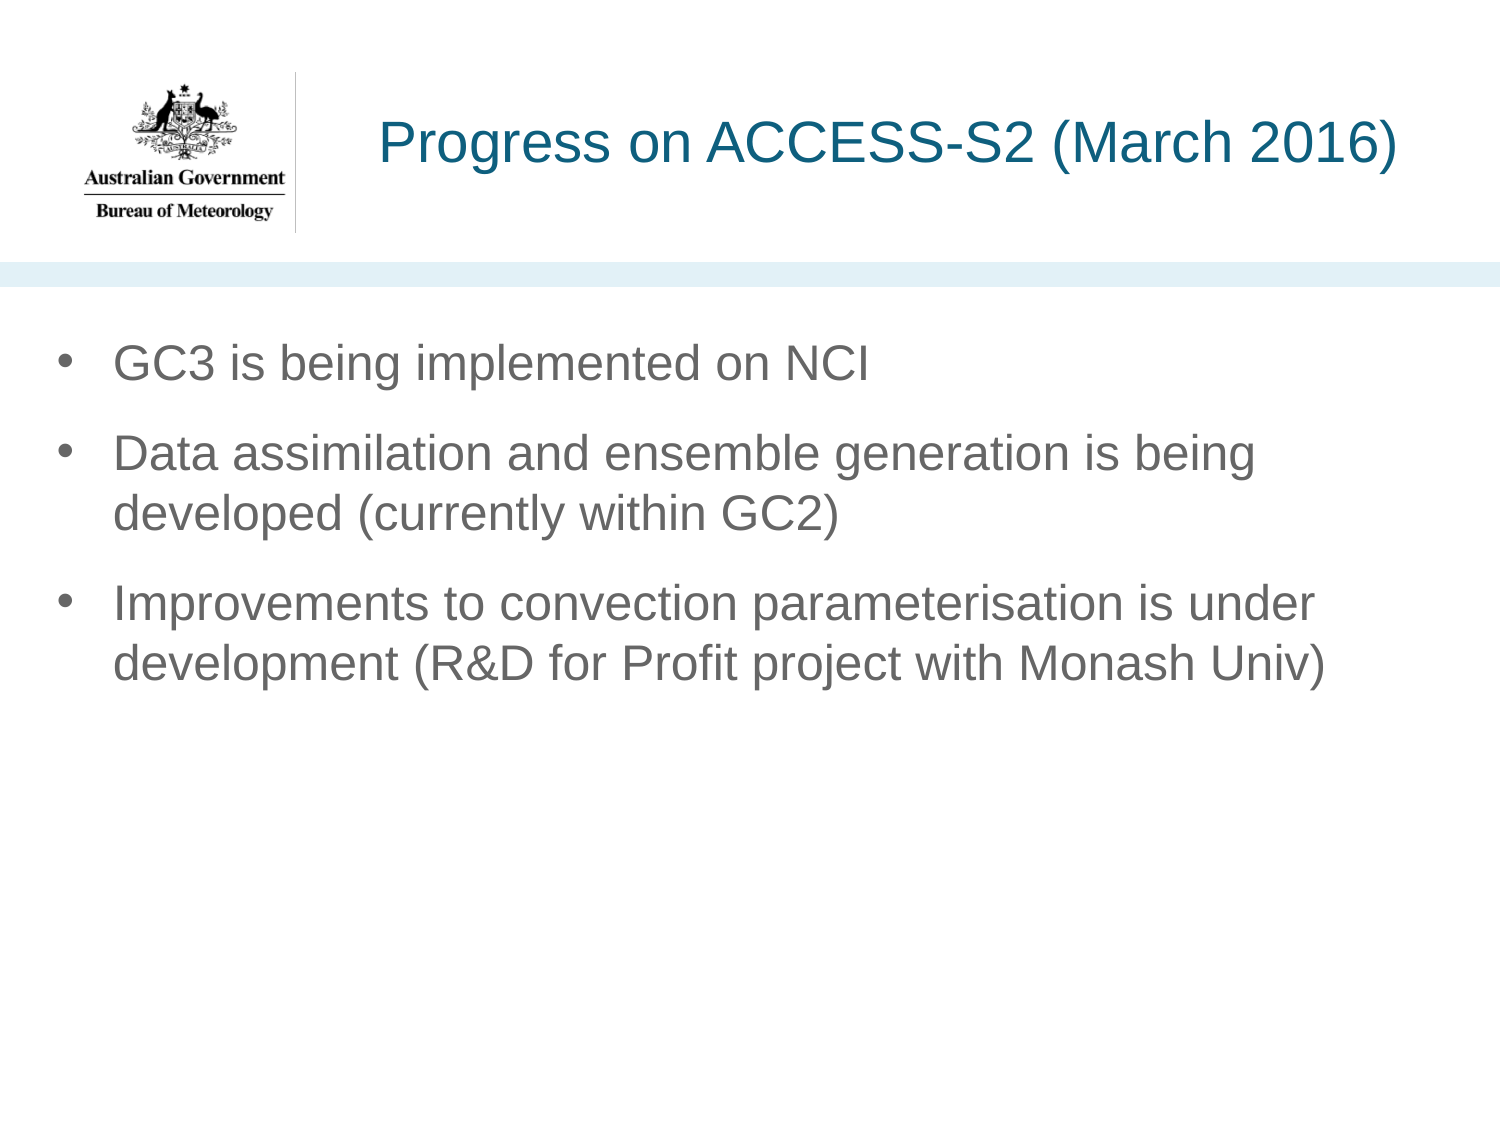

# Progress on ACCESS-S2 (March 2016)
GC3 is being implemented on NCI
Data assimilation and ensemble generation is being developed (currently within GC2)
Improvements to convection parameterisation is under development (R&D for Profit project with Monash Univ)